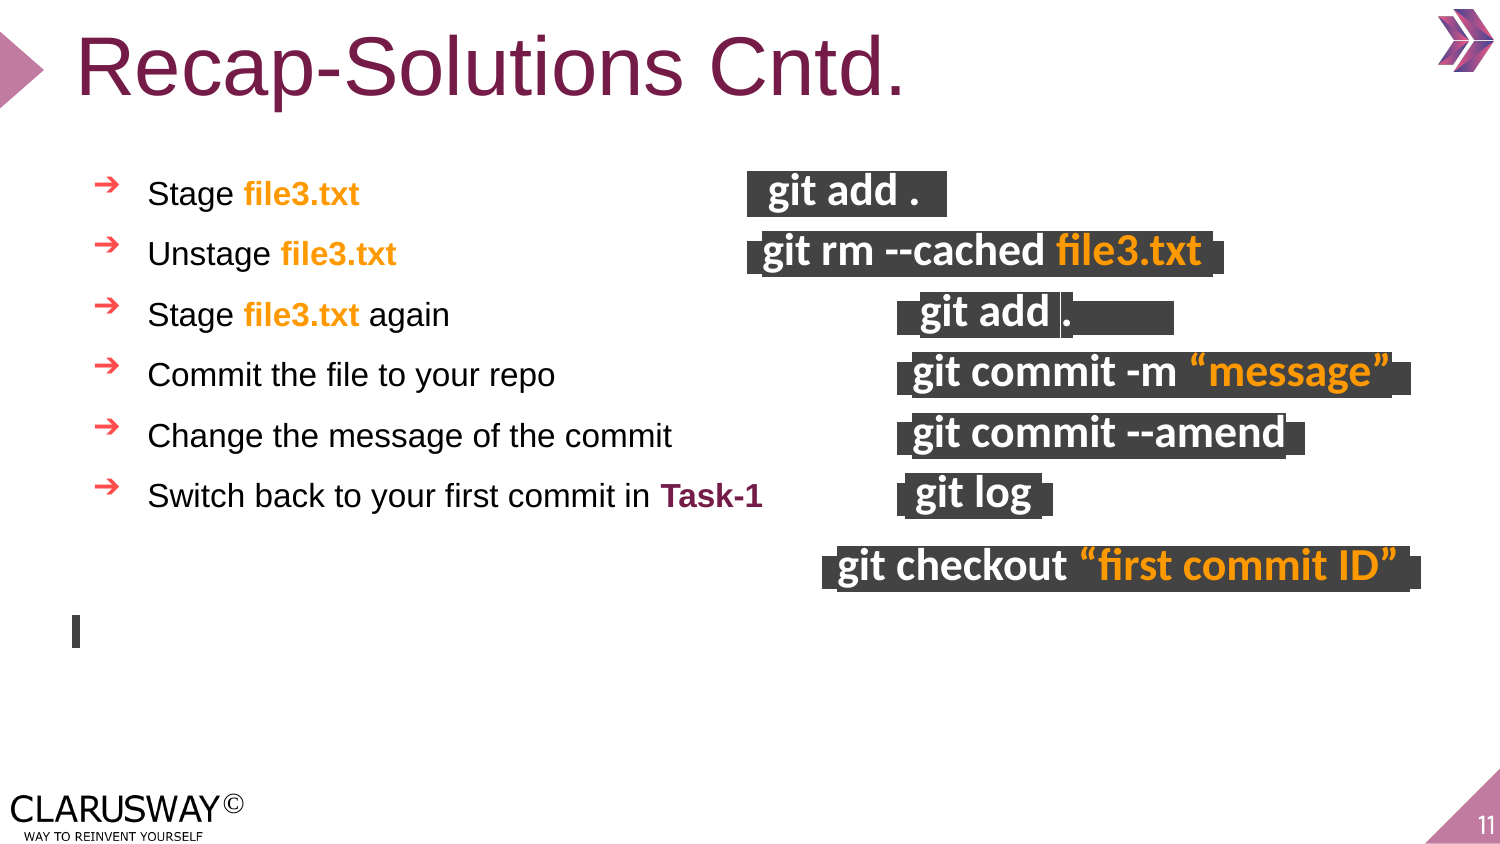

# Recap-Solutions Cntd.
Stage file3.txt 		                   	  git add . t
Unstage file3.txt		                   	  git rm --cached file3.txt t
Stage file3.txt again		                   	   git add . t
Commit the file to your repo                               	  git commit -m “message” t
Change the message of the commit             	  git commit --amend t
Switch back to your first commit in Task-1	  git log t
                                                    git checkout “first commit ID” t

11